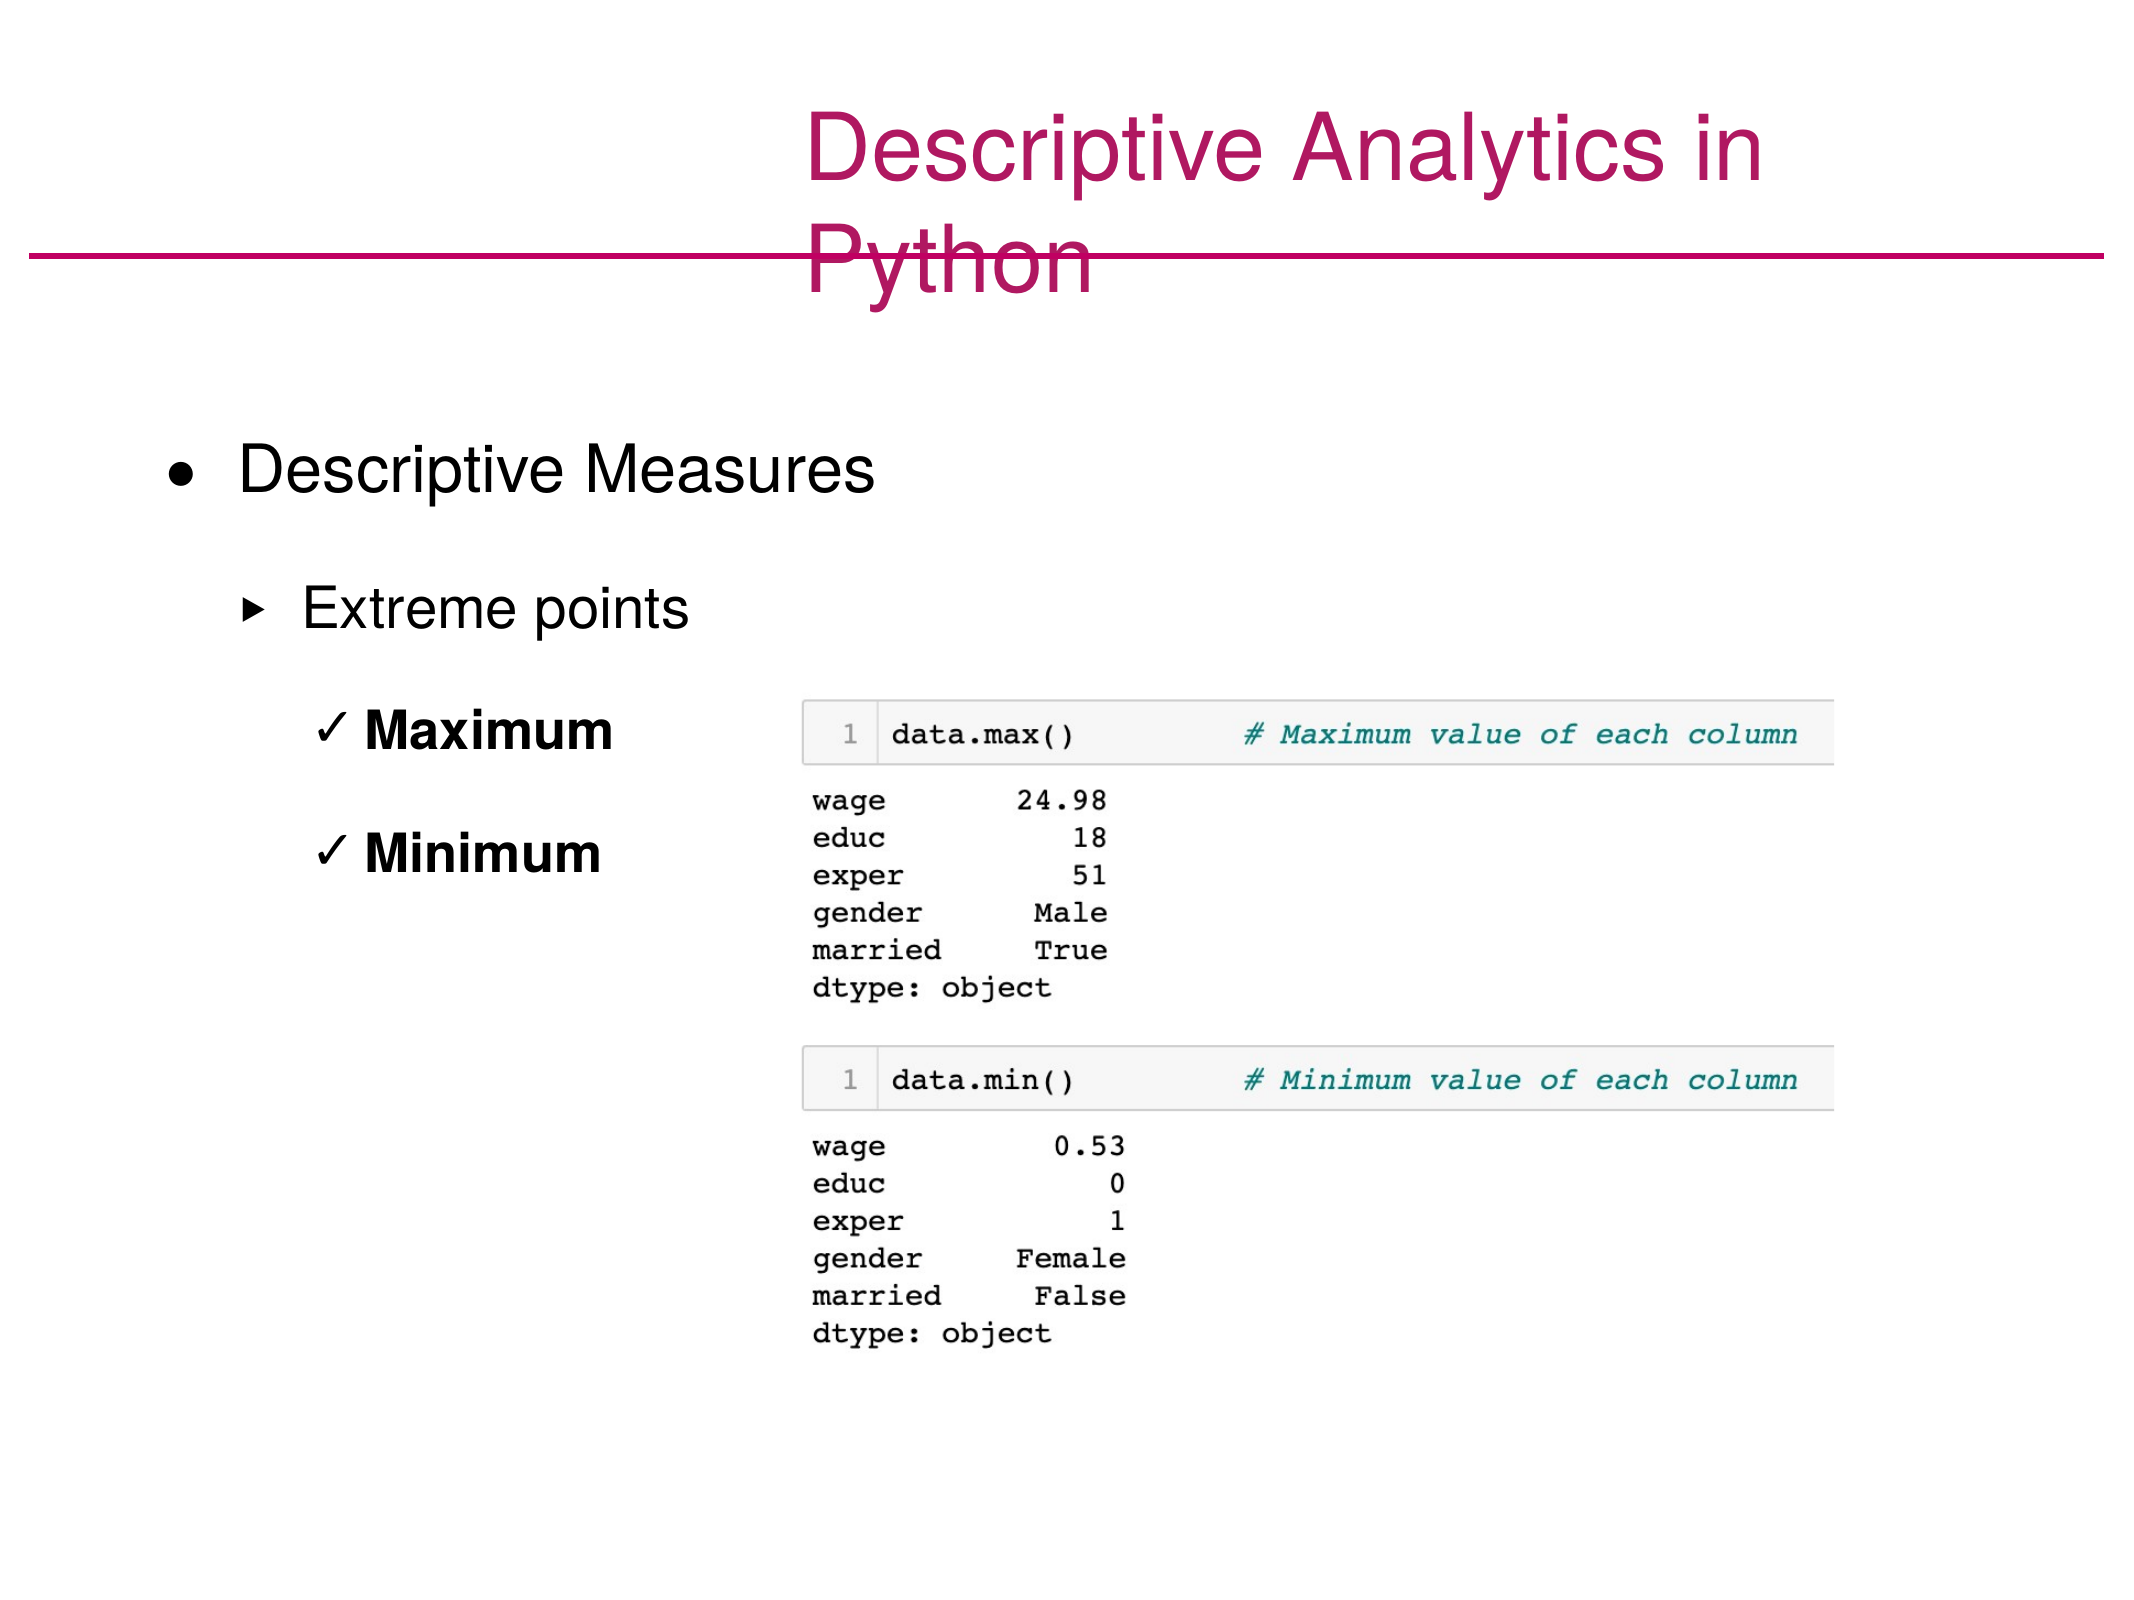

# Descriptive Analytics in Python

Descriptive Measures
Extreme points
Maximum

Minimum